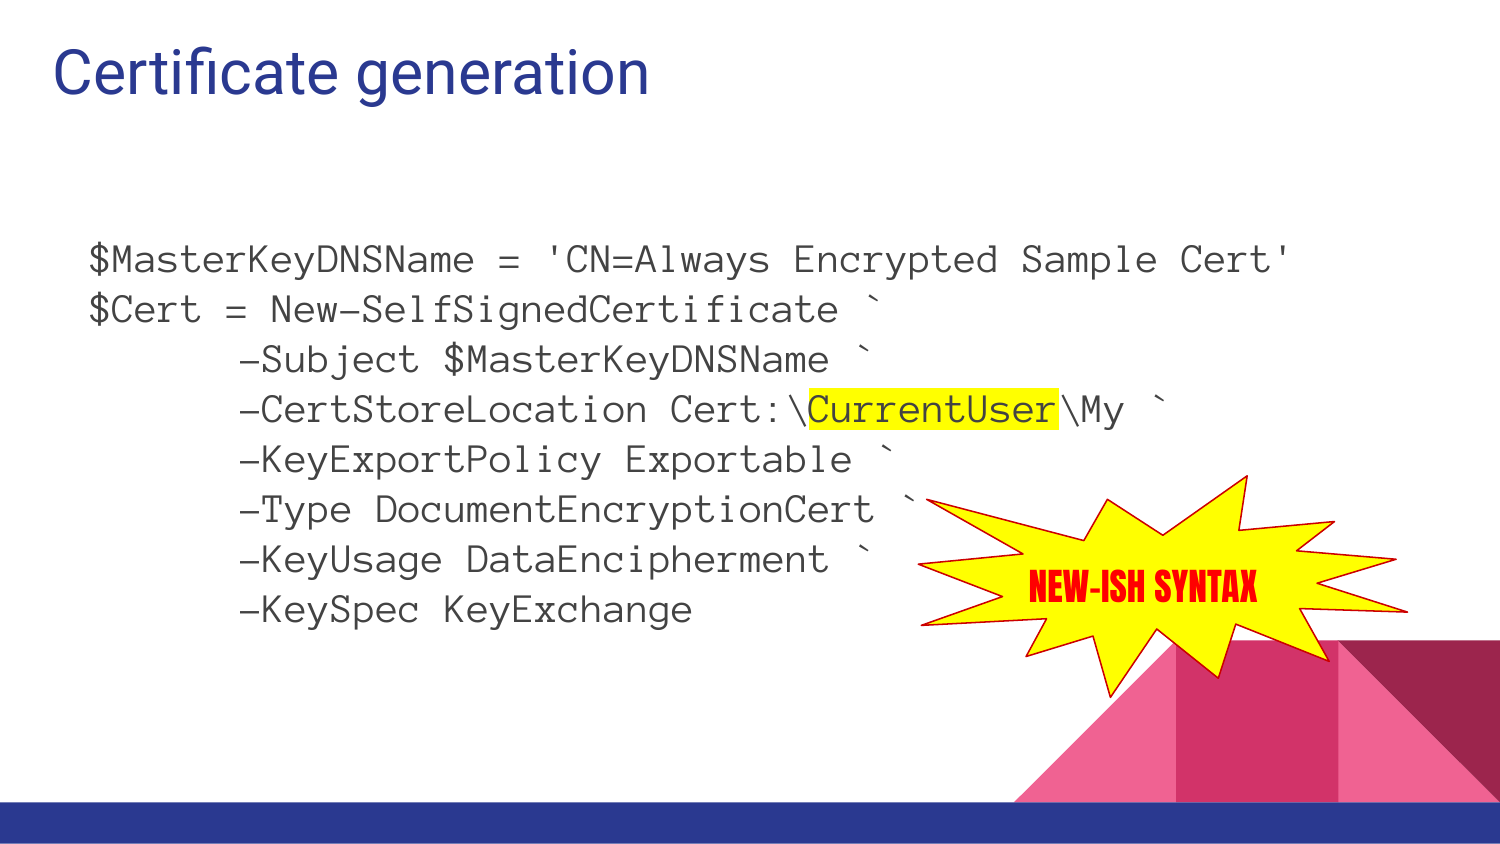

# Certificate generation
$MasterKeyDNSName = 'CN=Always Encrypted Sample Cert'
$Cert = New-SelfSignedCertificate `
	-Subject $MasterKeyDNSName `
	-CertStoreLocation Cert:\CurrentUser\My `
	-KeyExportPolicy Exportable `
	-Type DocumentEncryptionCert `
	-KeyUsage DataEncipherment `
	-KeySpec KeyExchange

NEW-ISH SYNTAX